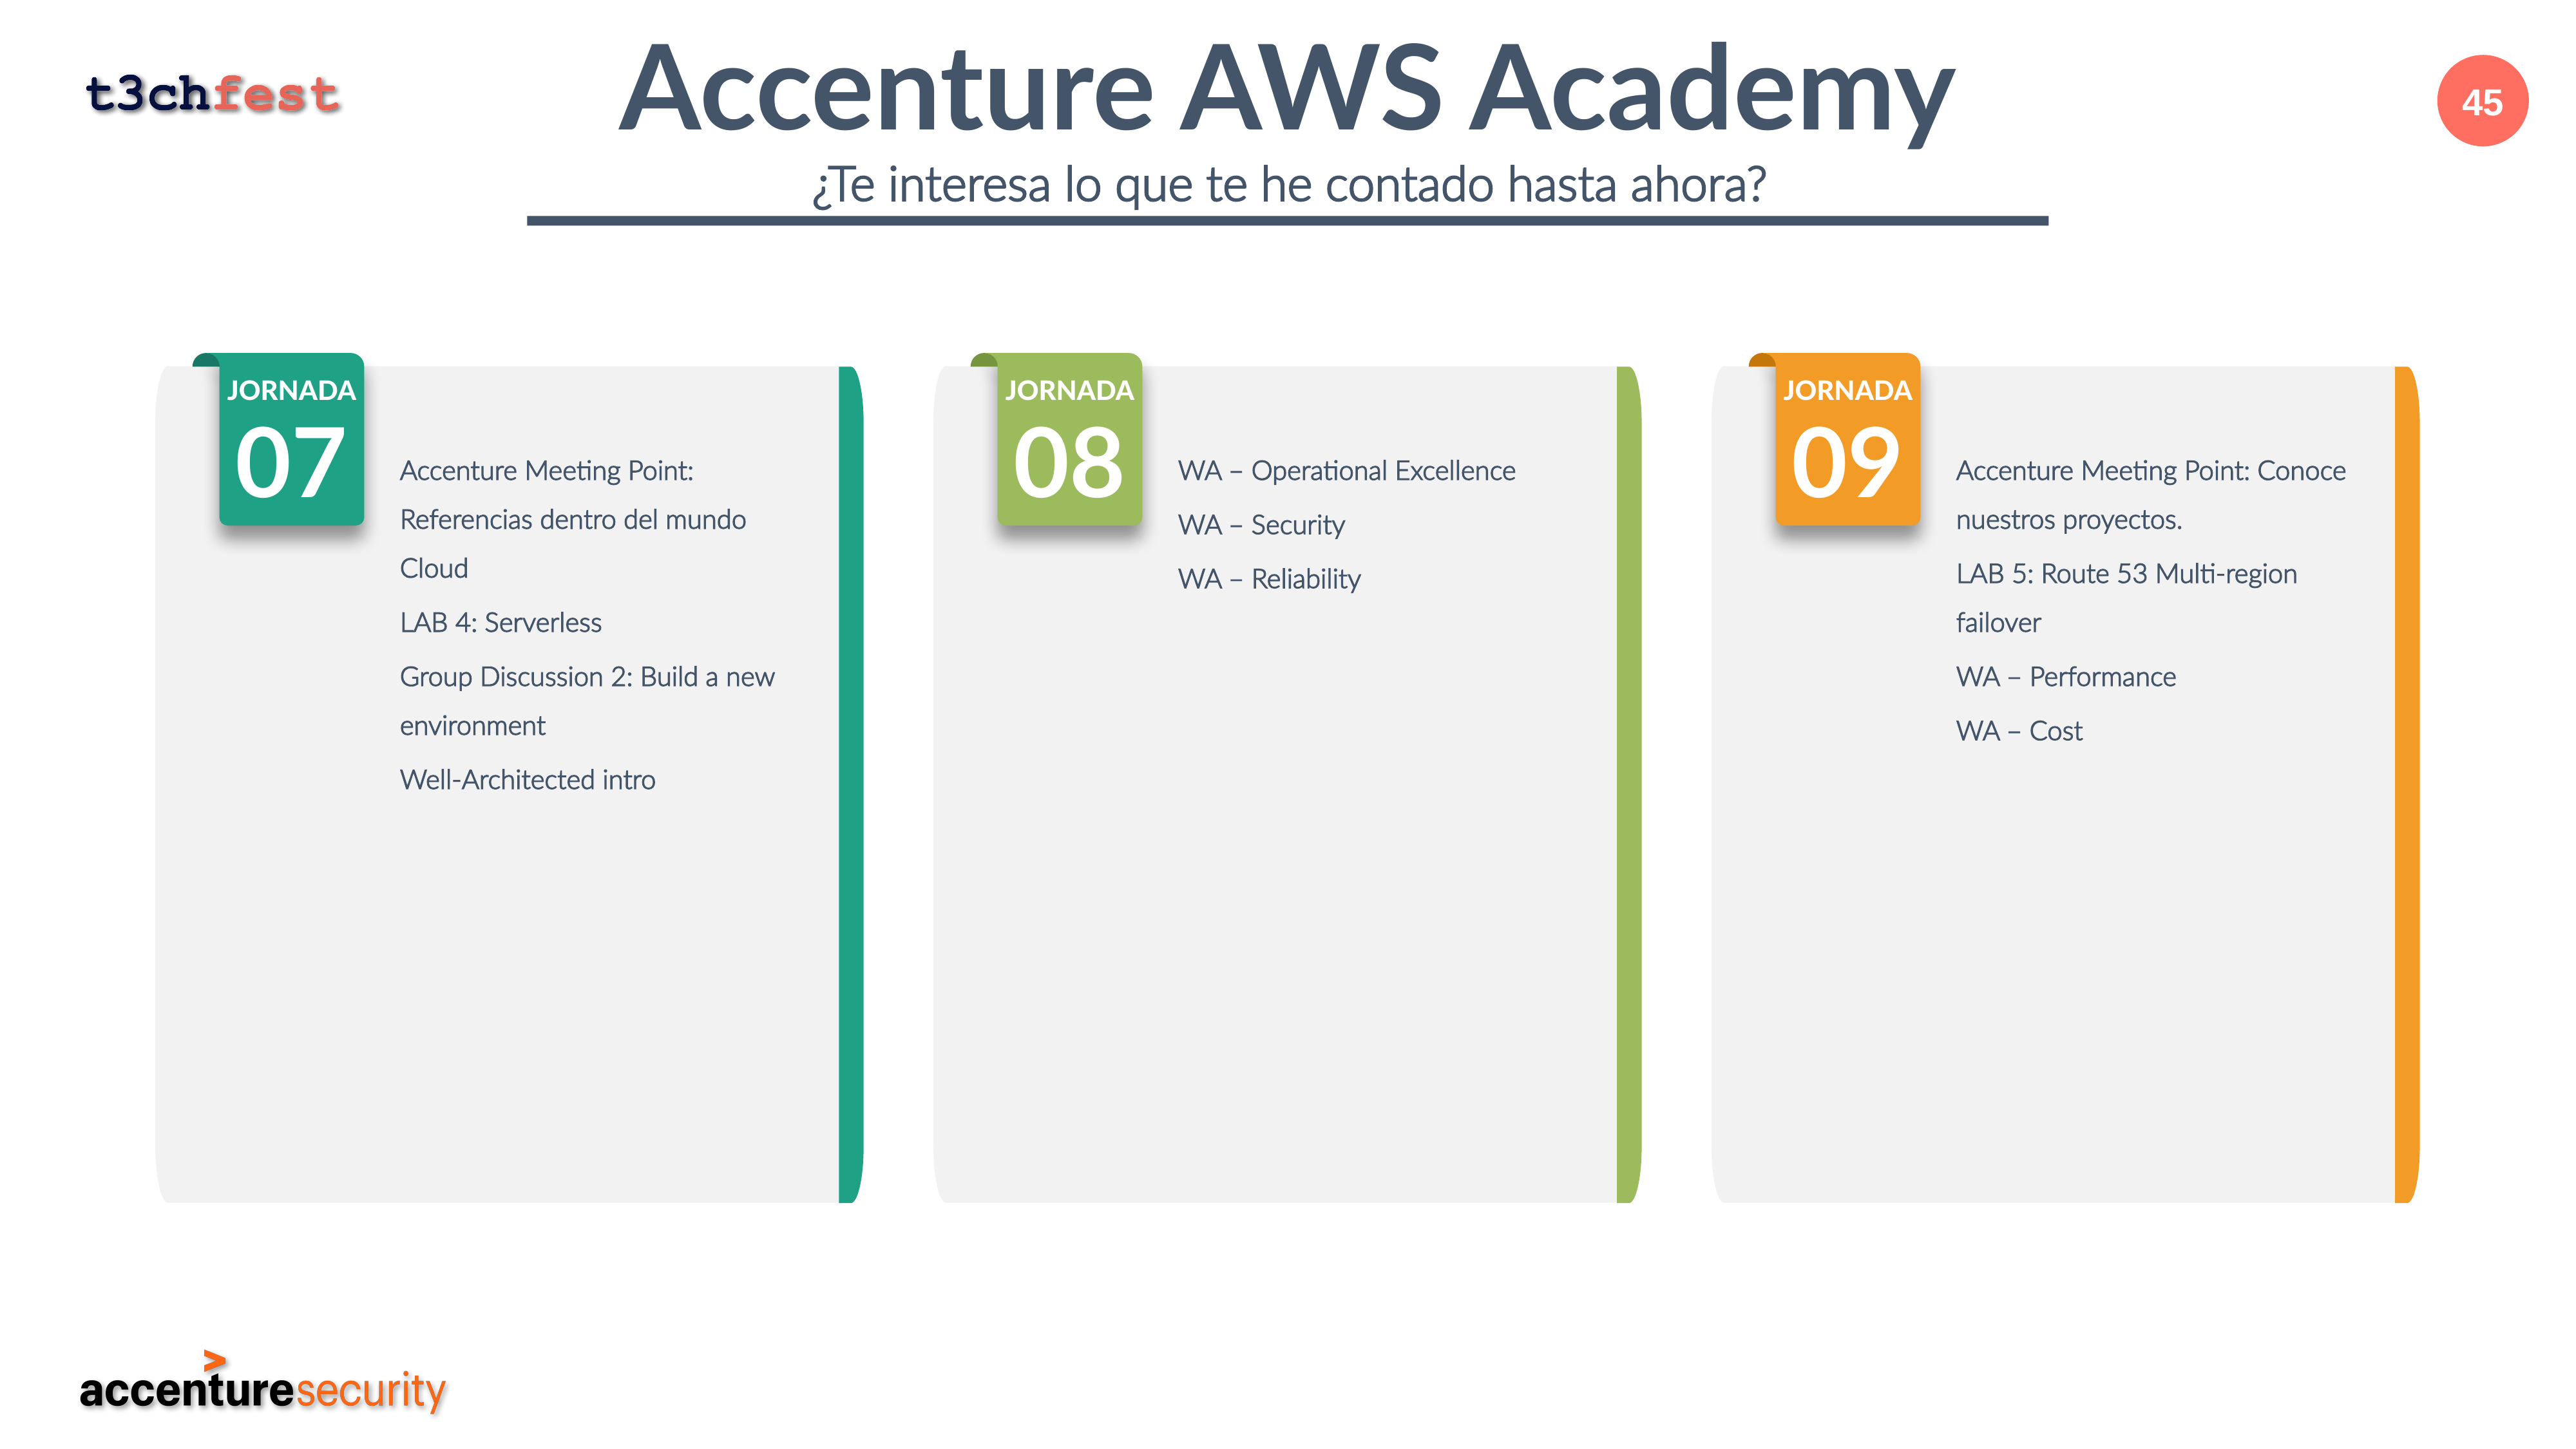

Accenture AWS Academy
¿Te interesa lo que te he contado hasta ahora?

JORNADA
JORNADA
JORNADA
07
08
09
Accenture Meeting Point: Referencias dentro del mundo Cloud
LAB 4: Serverless
Group Discussion 2: Build a new environment
Well-Architected intro
WA – Operational Excellence
WA – Security
WA – Reliability
Accenture Meeting Point: Conoce nuestros proyectos.
LAB 5: Route 53 Multi-region failover
WA – Performance
WA – Cost